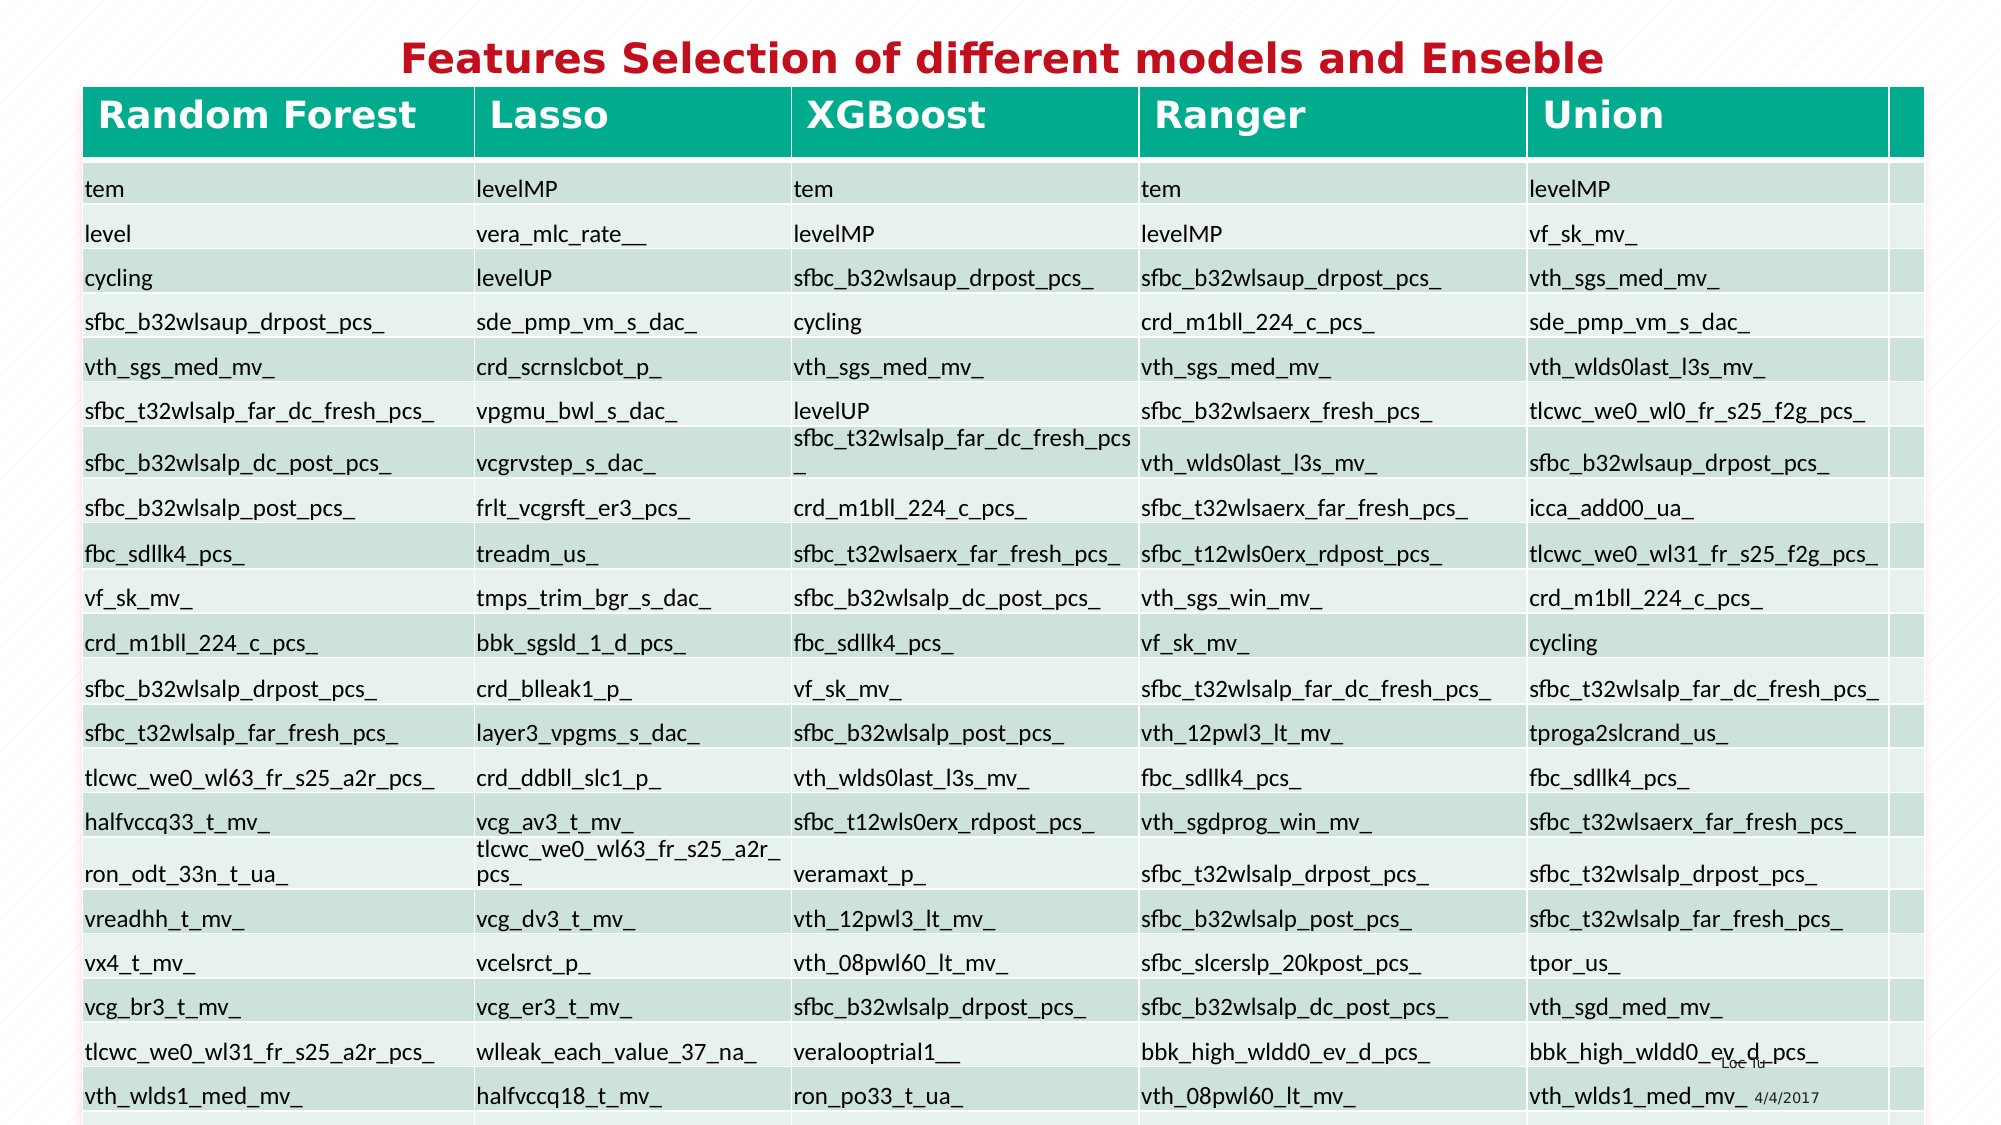

# Features Selection of different models and Enseble
| Random Forest | Lasso | XGBoost | Ranger | Union |  |
| --- | --- | --- | --- | --- | --- |
| tem | levelMP | tem | tem | levelMP |  |
| level | vera\_mlc\_rate\_\_ | levelMP | levelMP | vf\_sk\_mv\_ |  |
| cycling | levelUP | sfbc\_b32wlsaup\_drpost\_pcs\_ | sfbc\_b32wlsaup\_drpost\_pcs\_ | vth\_sgs\_med\_mv\_ |  |
| sfbc\_b32wlsaup\_drpost\_pcs\_ | sde\_pmp\_vm\_s\_dac\_ | cycling | crd\_m1bll\_224\_c\_pcs\_ | sde\_pmp\_vm\_s\_dac\_ |  |
| vth\_sgs\_med\_mv\_ | crd\_scrnslcbot\_p\_ | vth\_sgs\_med\_mv\_ | vth\_sgs\_med\_mv\_ | vth\_wlds0last\_l3s\_mv\_ |  |
| sfbc\_t32wlsalp\_far\_dc\_fresh\_pcs\_ | vpgmu\_bwl\_s\_dac\_ | levelUP | sfbc\_b32wlsaerx\_fresh\_pcs\_ | tlcwc\_we0\_wl0\_fr\_s25\_f2g\_pcs\_ |  |
| sfbc\_b32wlsalp\_dc\_post\_pcs\_ | vcgrvstep\_s\_dac\_ | sfbc\_t32wlsalp\_far\_dc\_fresh\_pcs\_ | vth\_wlds0last\_l3s\_mv\_ | sfbc\_b32wlsaup\_drpost\_pcs\_ |  |
| sfbc\_b32wlsalp\_post\_pcs\_ | frlt\_vcgrsft\_er3\_pcs\_ | crd\_m1bll\_224\_c\_pcs\_ | sfbc\_t32wlsaerx\_far\_fresh\_pcs\_ | icca\_add00\_ua\_ |  |
| fbc\_sdllk4\_pcs\_ | treadm\_us\_ | sfbc\_t32wlsaerx\_far\_fresh\_pcs\_ | sfbc\_t12wls0erx\_rdpost\_pcs\_ | tlcwc\_we0\_wl31\_fr\_s25\_f2g\_pcs\_ |  |
| vf\_sk\_mv\_ | tmps\_trim\_bgr\_s\_dac\_ | sfbc\_b32wlsalp\_dc\_post\_pcs\_ | vth\_sgs\_win\_mv\_ | crd\_m1bll\_224\_c\_pcs\_ |  |
| crd\_m1bll\_224\_c\_pcs\_ | bbk\_sgsld\_1\_d\_pcs\_ | fbc\_sdllk4\_pcs\_ | vf\_sk\_mv\_ | cycling |  |
| sfbc\_b32wlsalp\_drpost\_pcs\_ | crd\_blleak1\_p\_ | vf\_sk\_mv\_ | sfbc\_t32wlsalp\_far\_dc\_fresh\_pcs\_ | sfbc\_t32wlsalp\_far\_dc\_fresh\_pcs\_ |  |
| sfbc\_t32wlsalp\_far\_fresh\_pcs\_ | layer3\_vpgms\_s\_dac\_ | sfbc\_b32wlsalp\_post\_pcs\_ | vth\_12pwl3\_lt\_mv\_ | tproga2slcrand\_us\_ |  |
| tlcwc\_we0\_wl63\_fr\_s25\_a2r\_pcs\_ | crd\_ddbll\_slc1\_p\_ | vth\_wlds0last\_l3s\_mv\_ | fbc\_sdllk4\_pcs\_ | fbc\_sdllk4\_pcs\_ |  |
| halfvccq33\_t\_mv\_ | vcg\_av3\_t\_mv\_ | sfbc\_t12wls0erx\_rdpost\_pcs\_ | vth\_sgdprog\_win\_mv\_ | sfbc\_t32wlsaerx\_far\_fresh\_pcs\_ |  |
| ron\_odt\_33n\_t\_ua\_ | tlcwc\_we0\_wl63\_fr\_s25\_a2r\_pcs\_ | veramaxt\_p\_ | sfbc\_t32wlsalp\_drpost\_pcs\_ | sfbc\_t32wlsalp\_drpost\_pcs\_ |  |
| vreadhh\_t\_mv\_ | vcg\_dv3\_t\_mv\_ | vth\_12pwl3\_lt\_mv\_ | sfbc\_b32wlsalp\_post\_pcs\_ | sfbc\_t32wlsalp\_far\_fresh\_pcs\_ |  |
| vx4\_t\_mv\_ | vcelsrct\_p\_ | vth\_08pwl60\_lt\_mv\_ | sfbc\_slcerslp\_20kpost\_pcs\_ | tpor\_us\_ |  |
| vcg\_br3\_t\_mv\_ | vcg\_er3\_t\_mv\_ | sfbc\_b32wlsalp\_drpost\_pcs\_ | sfbc\_b32wlsalp\_dc\_post\_pcs\_ | vth\_sgd\_med\_mv\_ |  |
| tlcwc\_we0\_wl31\_fr\_s25\_a2r\_pcs\_ | wlleak\_each\_value\_37\_na\_ | veralooptrial1\_\_ | bbk\_high\_wldd0\_ev\_d\_pcs\_ | bbk\_high\_wldd0\_ev\_d\_pcs\_ |  |
| vth\_wlds1\_med\_mv\_ | halfvccq18\_t\_mv\_ | ron\_po33\_t\_ua\_ | vth\_08pwl60\_lt\_mv\_ | vth\_wlds1\_med\_mv\_ |  |
| vpgmu\_sgld\_mon1\_t\_mv\_ | iref\_s\_dac\_ | icca\_add00\_ua\_ | prgloop\_wl00\_mv\_ | tem |  |
| veralooptrial1\_\_ | tproga2slcrand\_us\_ | sfbc\_b32wlsaerx\_fresh\_pcs\_ | icca\_add00\_ua\_ | tlcwc\_we0\_wl63\_fr\_s25\_a2r\_pcs\_ |  |
| eires20x1\_\_ | wlleak\_post\_50\_na\_ | sde\_pmp\_vm\_s\_dac\_ | frlt\_vcgrsft\_ar3\_pcs\_ | sfbc\_t32wlsaerx\_dc\_lijl2\_pcs\_ |  |
| vcgrv2\_t\_mv\_ | wlleak\_each\_value\_34\_na\_ | tpor\_us\_ | sfbc\_t32wlsaerx\_dc\_lijl1\_pcs\_ | sfbc\_slcerslp\_20kpost\_pcs\_ |  |
| sfbc\_drtime\_s\_ | wlleak\_post\_51\_na\_ | crd\_ttl\_pl0\_p\_ | wlleak\_each\_value\_24\_na\_ | vcg\_gv3\_t\_mv\_ |  |
| sfbc\_t32wlsaerx\_dc\_lijl1\_pcs\_ | bbk\_mlcread2\_d\_pcs\_ | sfbc\_slcerslp\_20kpost\_pcs\_ | sfbc\_t32wlsaerx\_dc\_lijl2\_pcs\_ | vth\_wlds0\_win\_mv\_ |  |
| veramaxt\_p\_ | wlleak\_post\_30\_na\_ | sfbc\_drtime\_s\_ | cycling | wlleak\_each\_value\_34\_na\_ |  |
| vth\_sgdprog\_win\_mv\_ | wlleak\_each\_value\_11\_na\_ | vth\_sgdprog\_win\_mv\_ | sfbc\_slcerslp\_7kpost\_pcs\_ | sfbc\_slcerslp\_7kpost\_pcs\_ |  |
| bbk\_high\_wldd0\_ev\_d\_pcs\_ | wlleak\_post\_29\_na\_ | vth\_sgs\_win\_mv\_ | tlcwc\_we0\_wl31\_fr\_s25\_f2g\_pcs\_ | vfour\_t\_mv\_ |  |
©2017 Western Digital Corporation or its affiliates. All rights reserved. Confidential.
Loc Tu                             4/4/2017
82